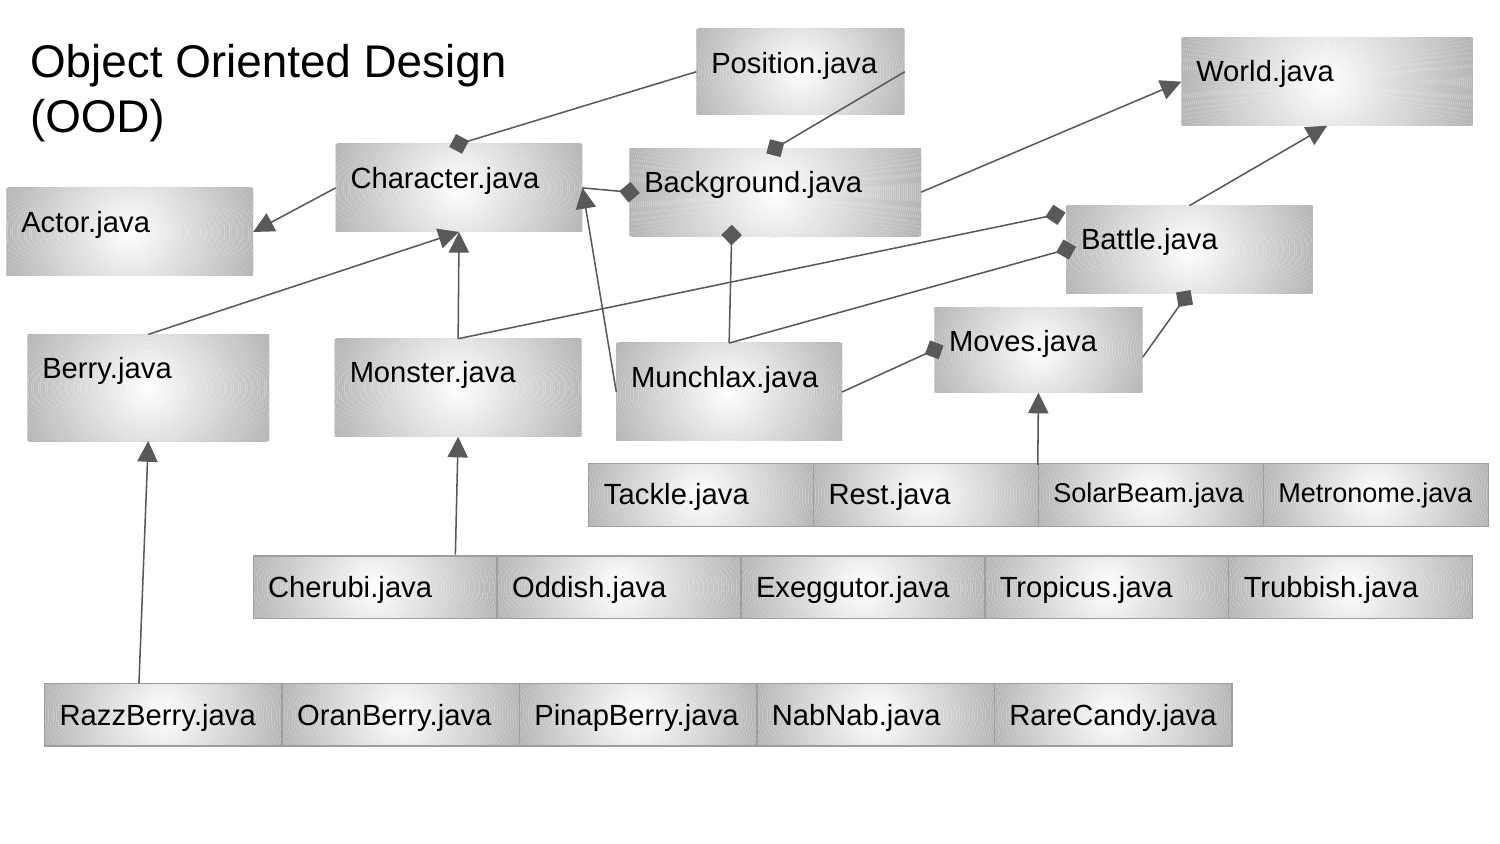

Object Oriented Design (OOD)
Position.java
World.java
Character.java
Background.java
Actor.java
Battle.java
Moves.java
Berry.java
Monster.java
Munchlax.java
| Tackle.java | Rest.java | SolarBeam.java | Metronome.java |
| --- | --- | --- | --- |
| Cherubi.java | Oddish.java | Exeggutor.java | Tropicus.java | Trubbish.java |
| --- | --- | --- | --- | --- |
| RazzBerry.java | OranBerry.java | PinapBerry.java | NabNab.java | RareCandy.java |
| --- | --- | --- | --- | --- |